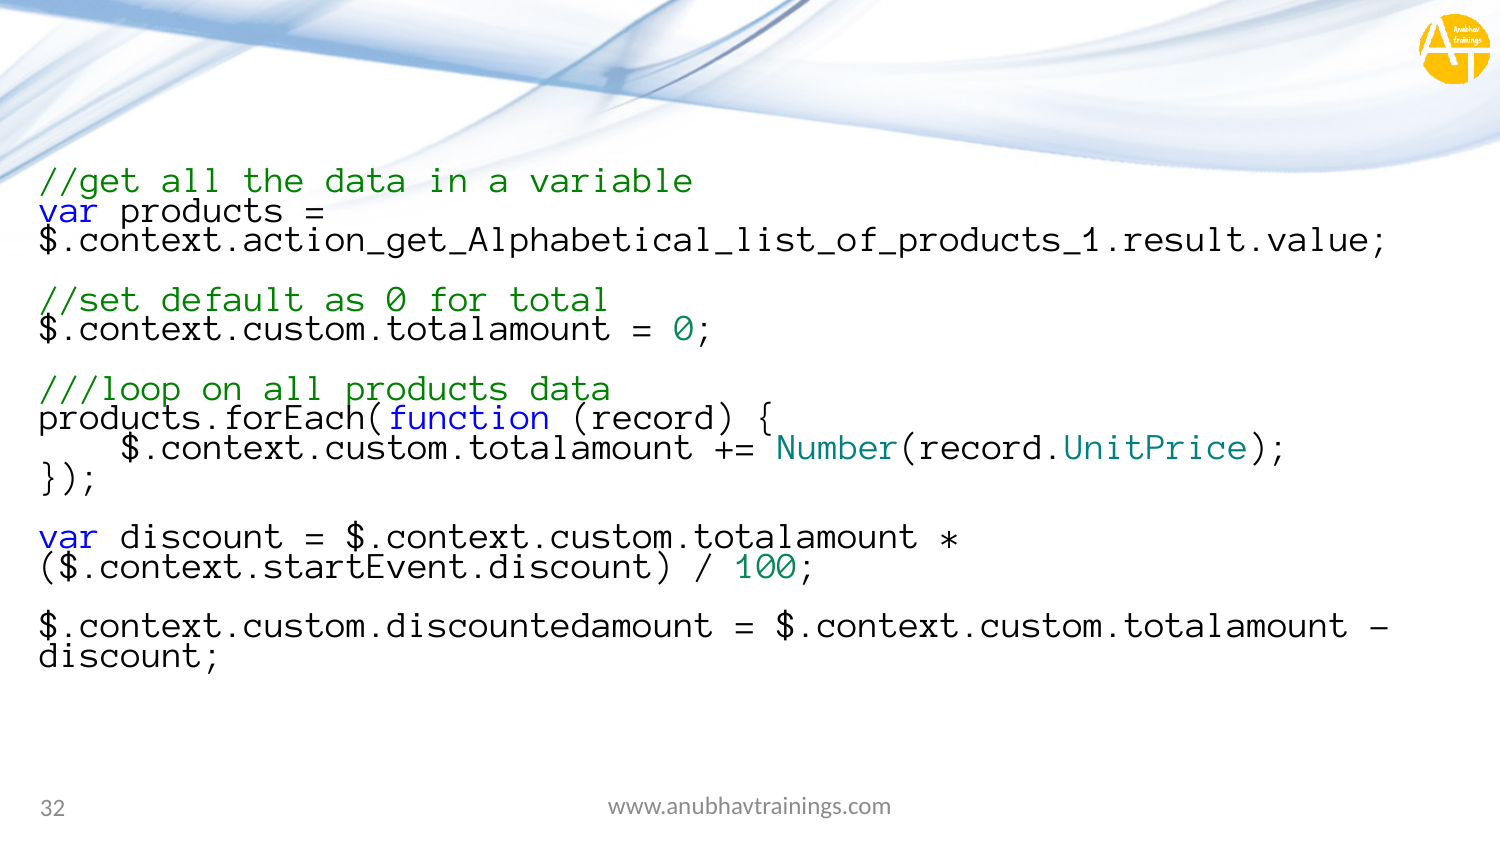

#
//get all the data in a variable
var products = $.context.action_get_Alphabetical_list_of_products_1.result.value;
//set default as 0 for total
$.context.custom.totalamount = 0;
///loop on all products data
products.forEach(function (record) {
    $.context.custom.totalamount += Number(record.UnitPrice);
});
var discount = $.context.custom.totalamount * ($.context.startEvent.discount) / 100;
$.context.custom.discountedamount = $.context.custom.totalamount - discount;
www.anubhavtrainings.com
32